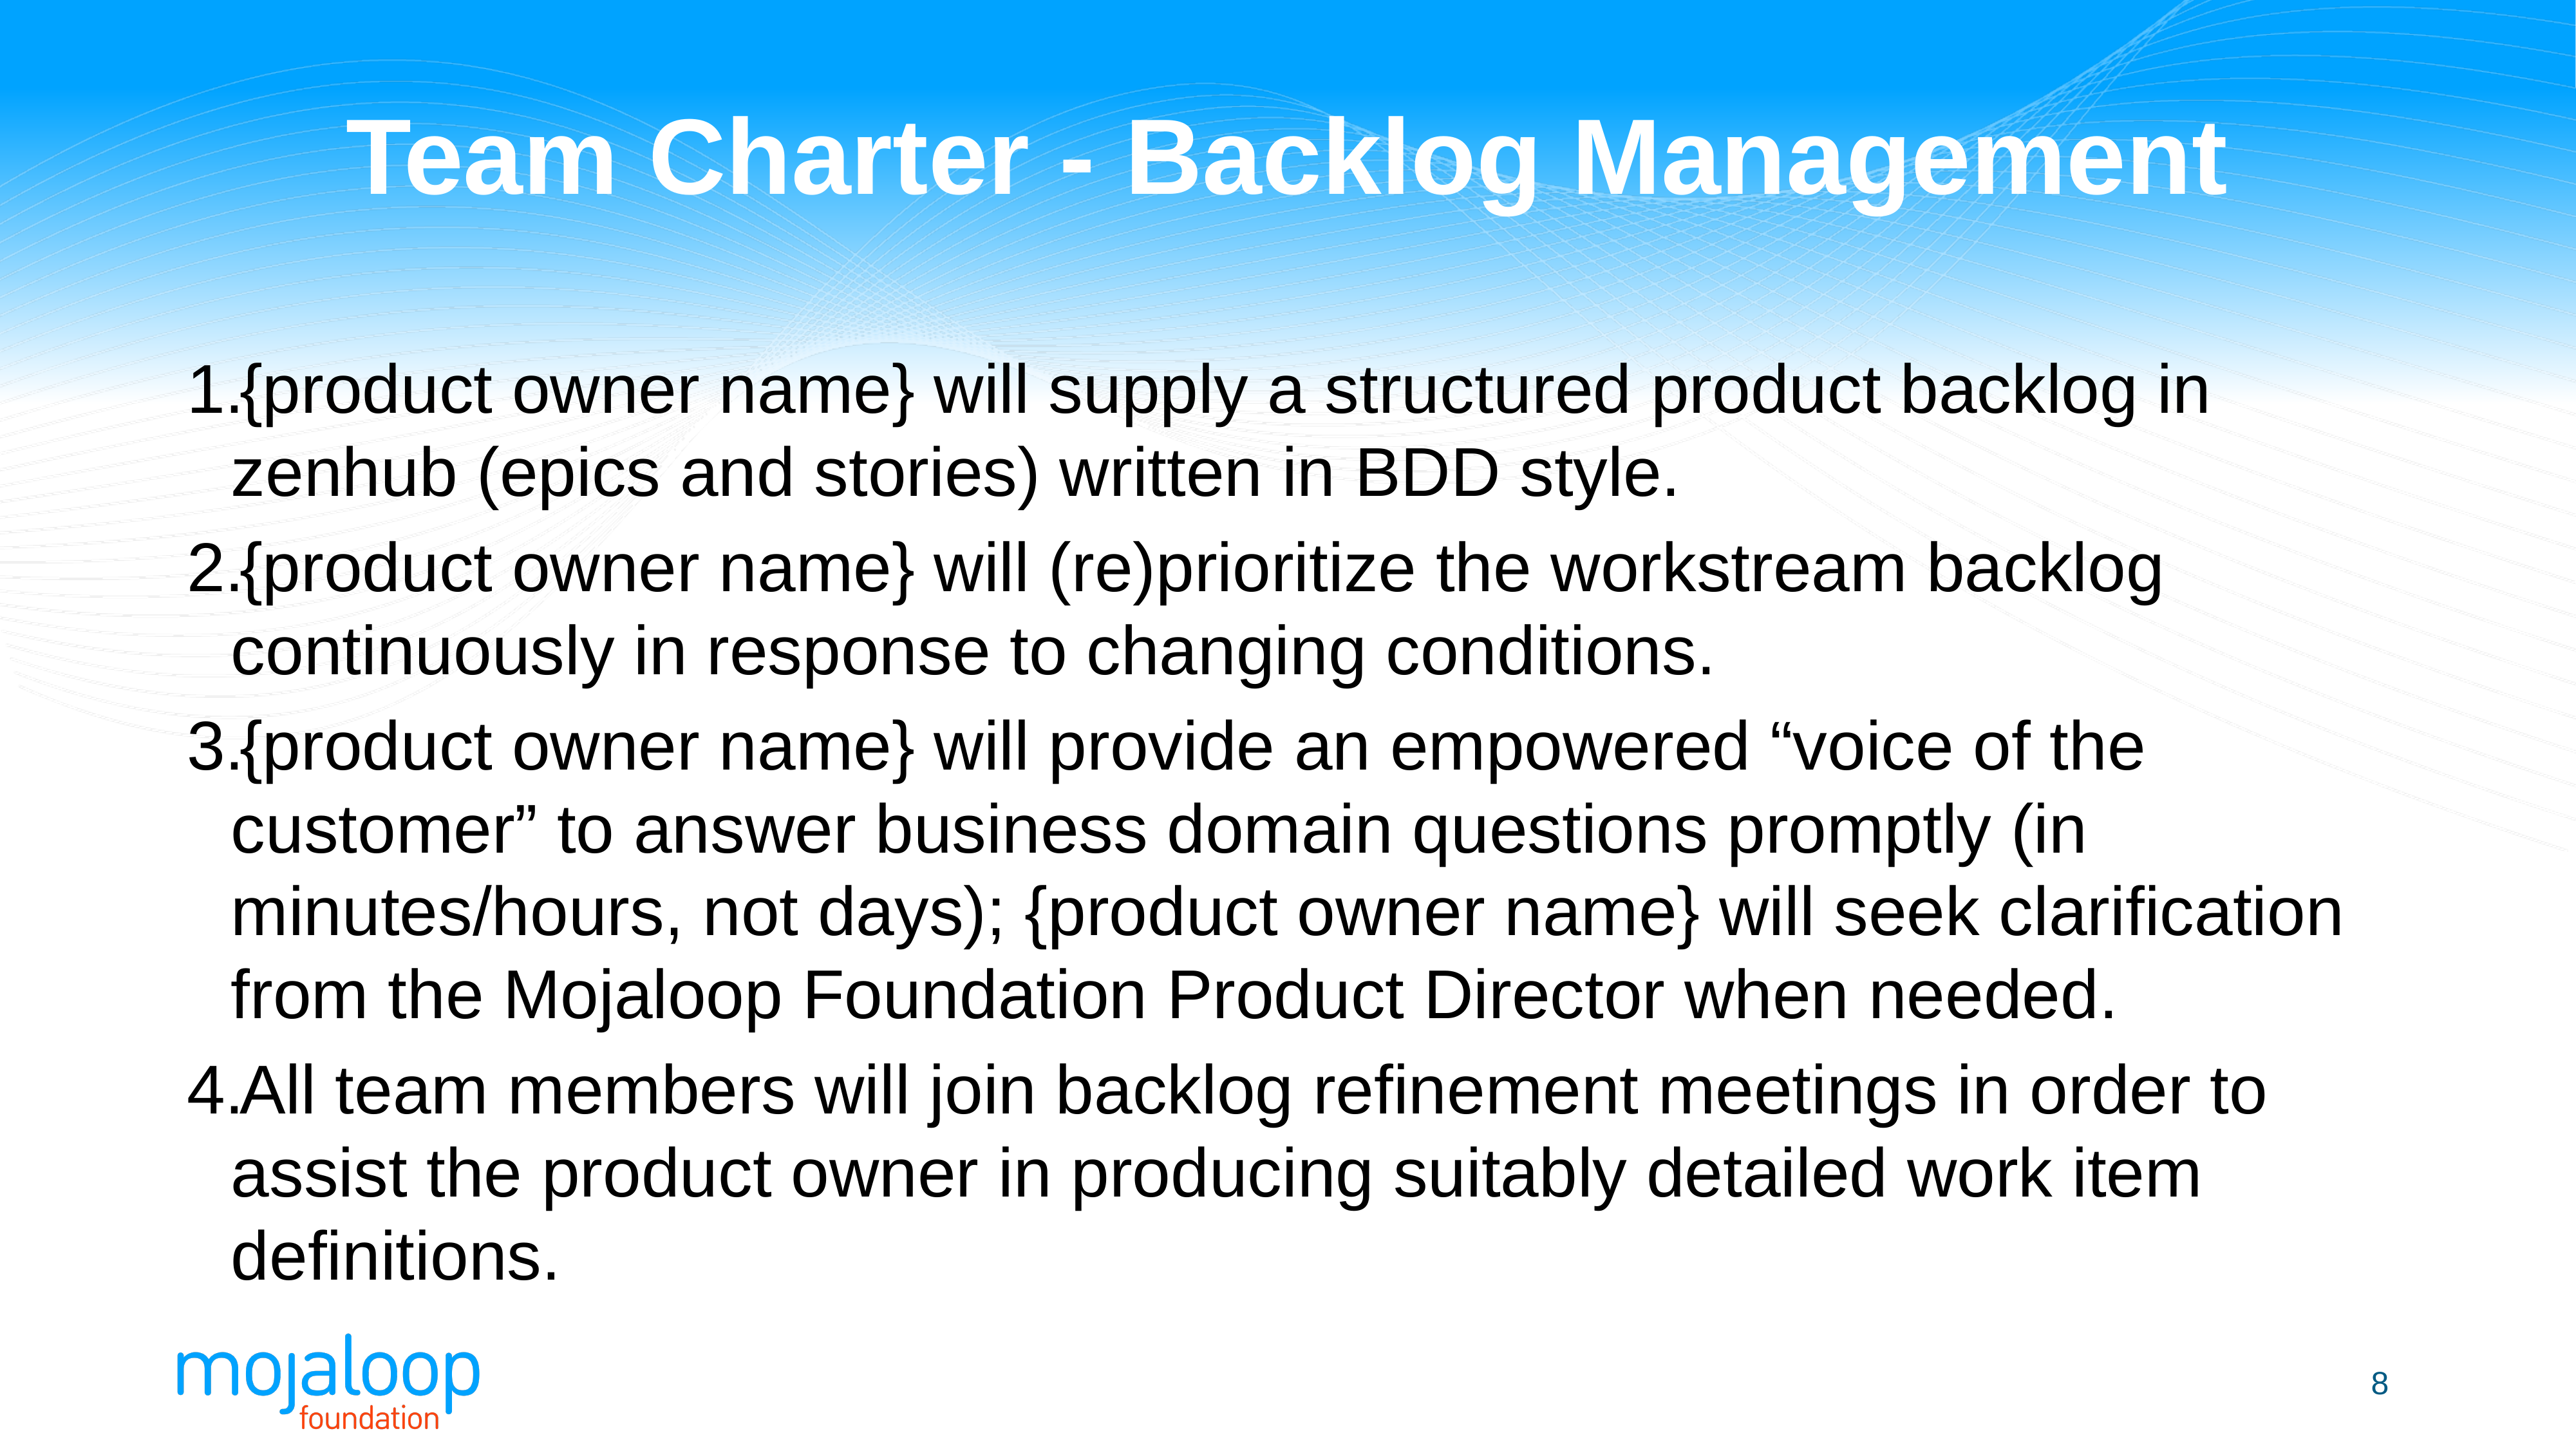

# Team Charter - Backlog Management
{product owner name} will supply a structured product backlog in zenhub (epics and stories) written in BDD style.
{product owner name} will (re)prioritize the workstream backlog continuously in response to changing conditions.
{product owner name} will provide an empowered “voice of the customer” to answer business domain questions promptly (in minutes/hours, not days); {product owner name} will seek clariﬁcation from the Mojaloop Foundation Product Director when needed.
All team members will join backlog refinement meetings in order to assist the product owner in producing suitably detailed work item definitions.
8